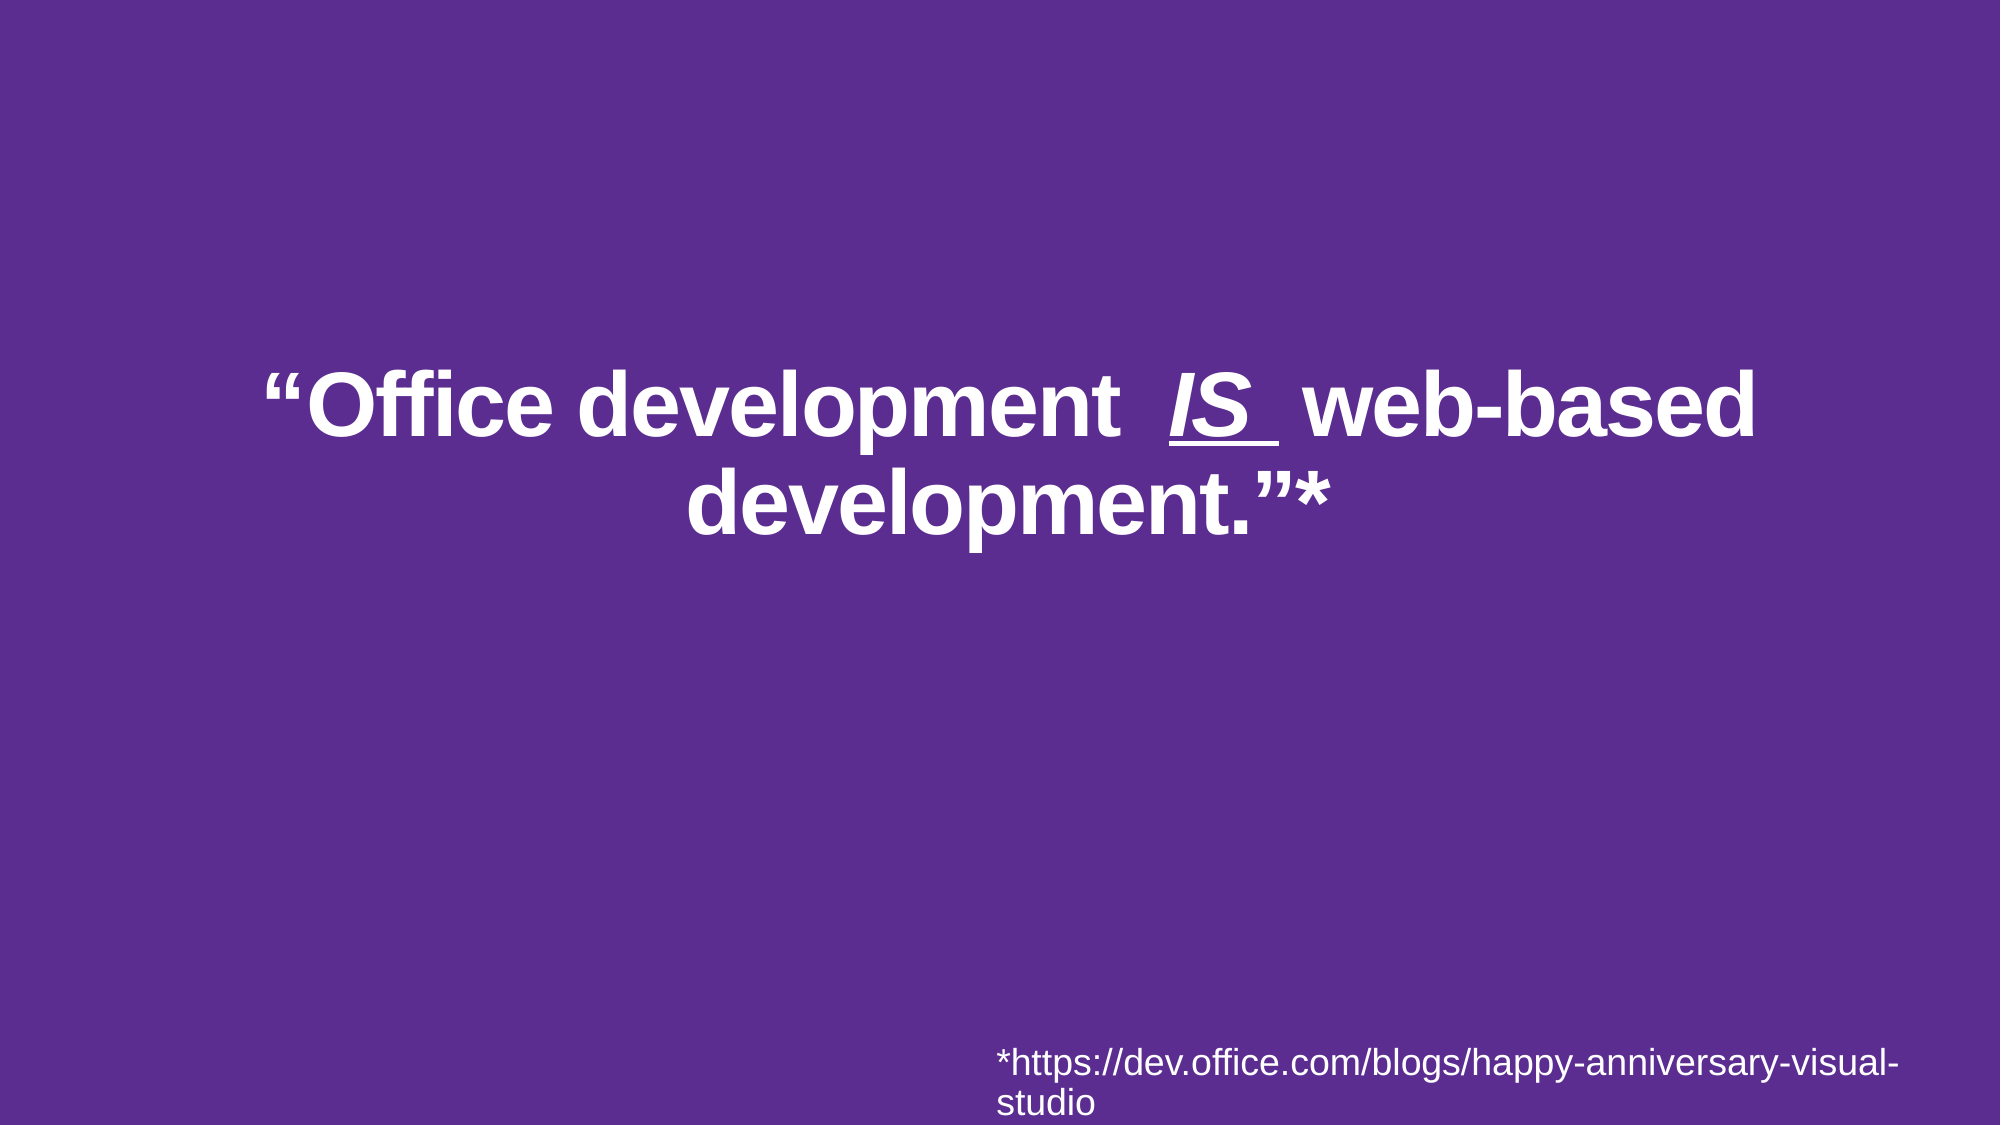

# “Office development  IS  web-based development.”*
*https://dev.office.com/blogs/happy-anniversary-visual-studio